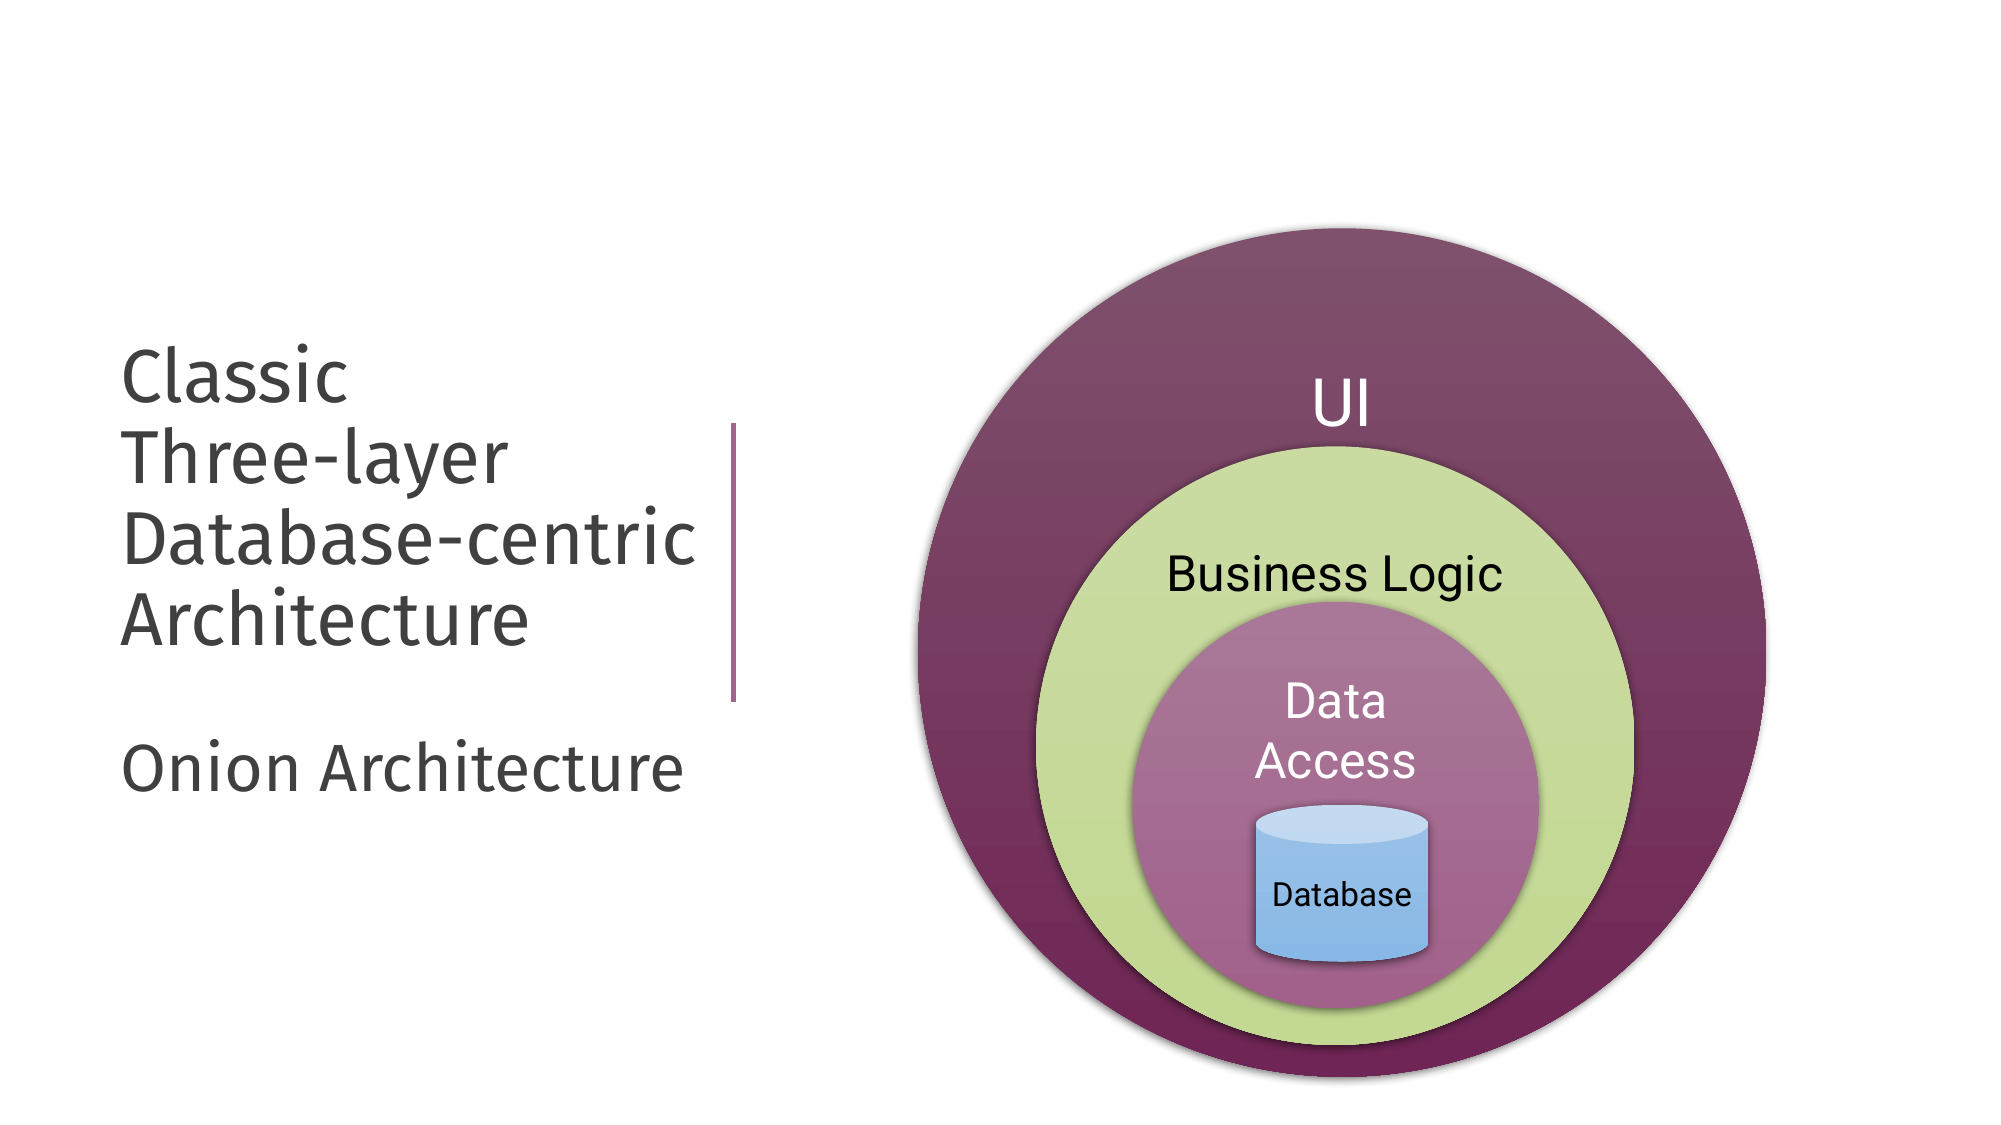

# Classic Three-layer Database-centric Architecture Onion Architecture
UI
Business Logic
Data Access
Database